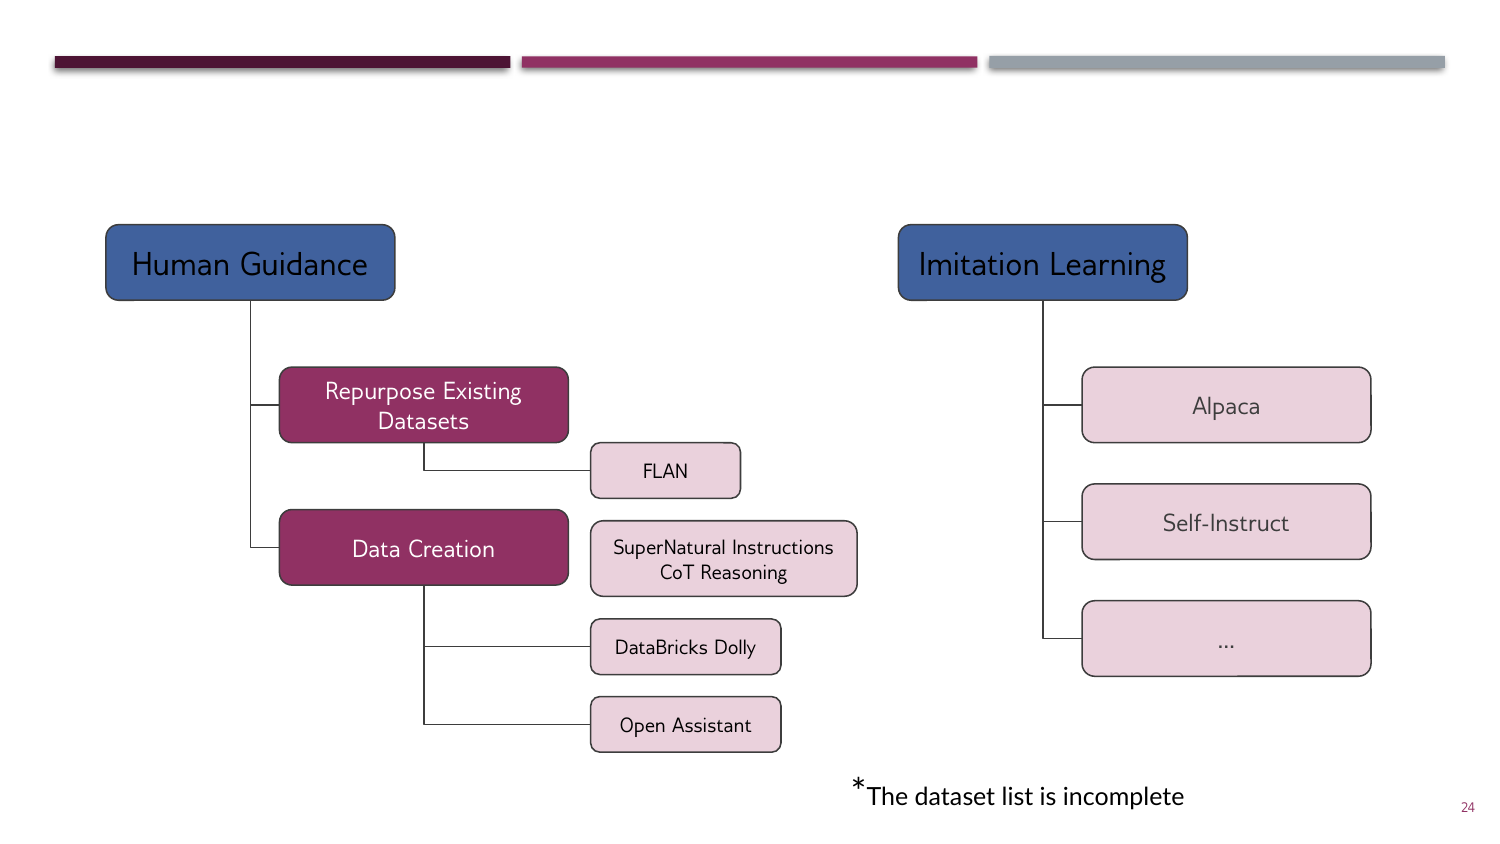

# Instruction Fine-Tuning (Aligning LLMs)
Human Guidance
Imitation Learning
Repurpose Existing Datasets
Alpaca
FLAN
Self-Instruct
Data Creation
SuperNatural Instructions
CoT Reasoning
…
DataBricks Dolly
Open Assistant
*The dataset list is incomplete
24